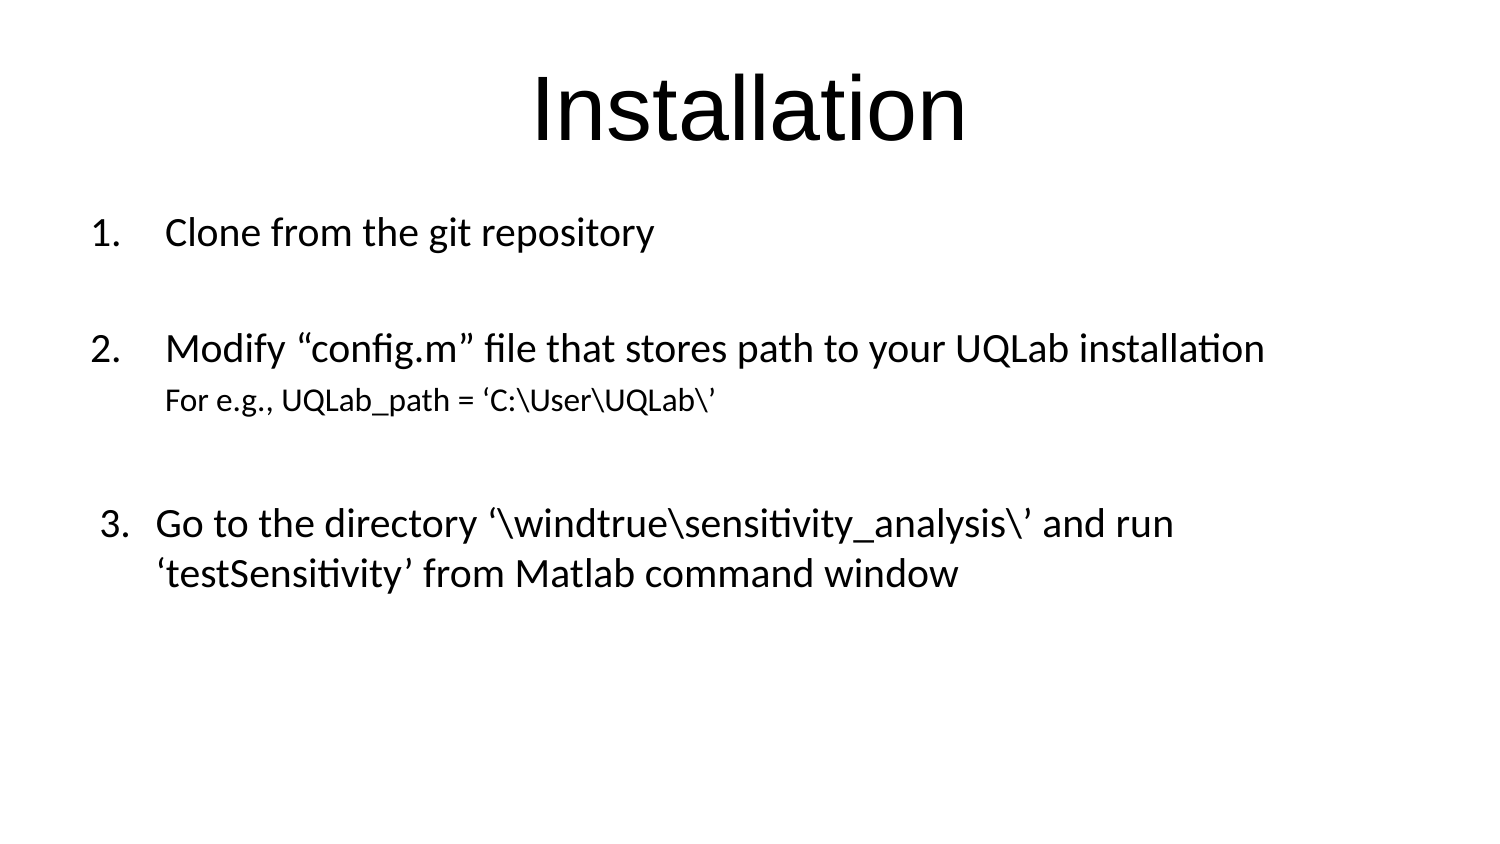

# Installation
Clone from the git repository

Modify “config.m” file that stores path to your UQLab installation
For e.g., UQLab_path = ‘C:\User\UQLab\’

Go to the directory ‘\windtrue\sensitivity_analysis\’ and run ‘testSensitivity’ from Matlab command window